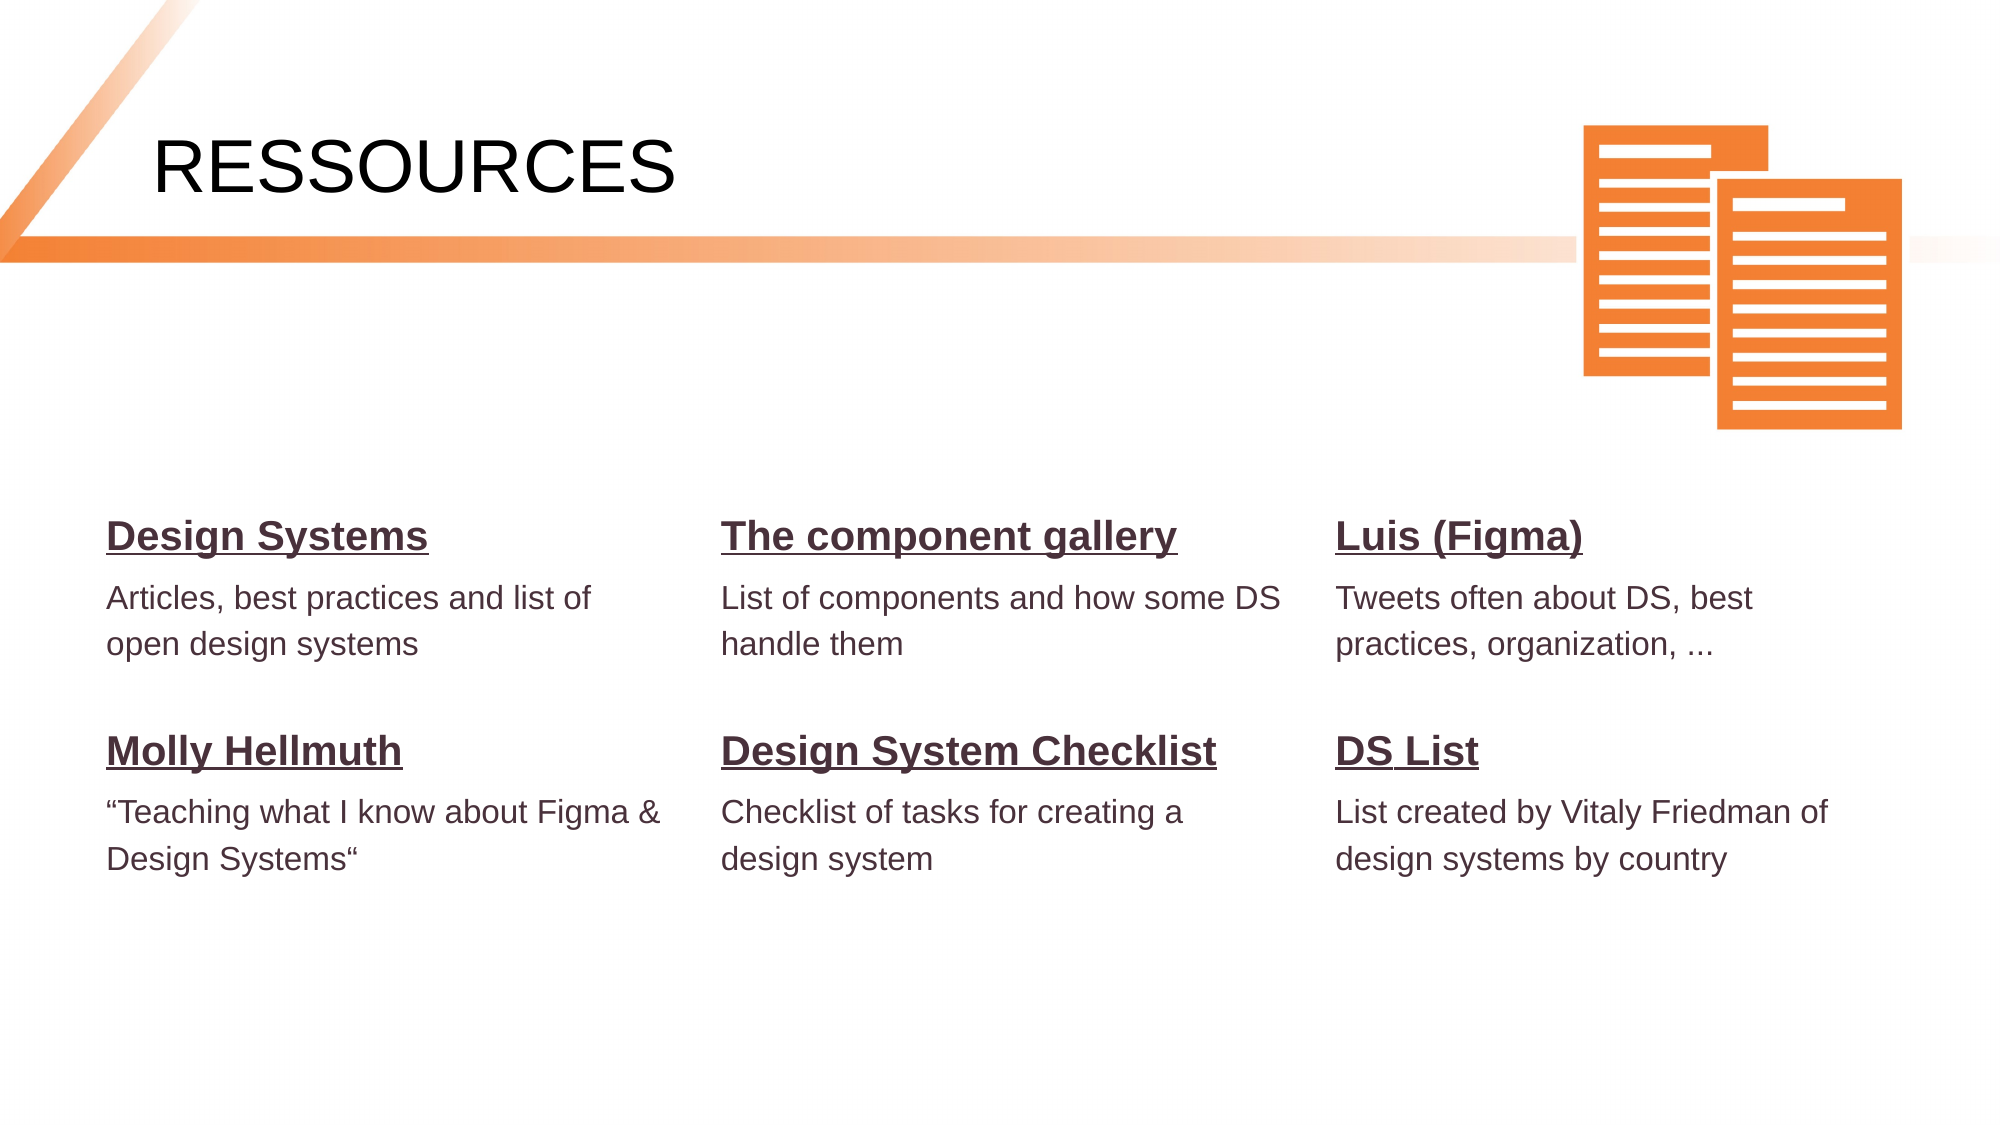

# RESSOURCES
Design Systems
The component gallery
Luis (Figma)
Articles, best practices and list of open design systems
List of components and how some DS handle them
Tweets often about DS, best practices, organization, ...
Molly Hellmuth
Design System Checklist
DS List
“Teaching what I know about Figma & Design Systems“
Checklist of tasks for creating a design system
List created by Vitaly Friedman of design systems by country